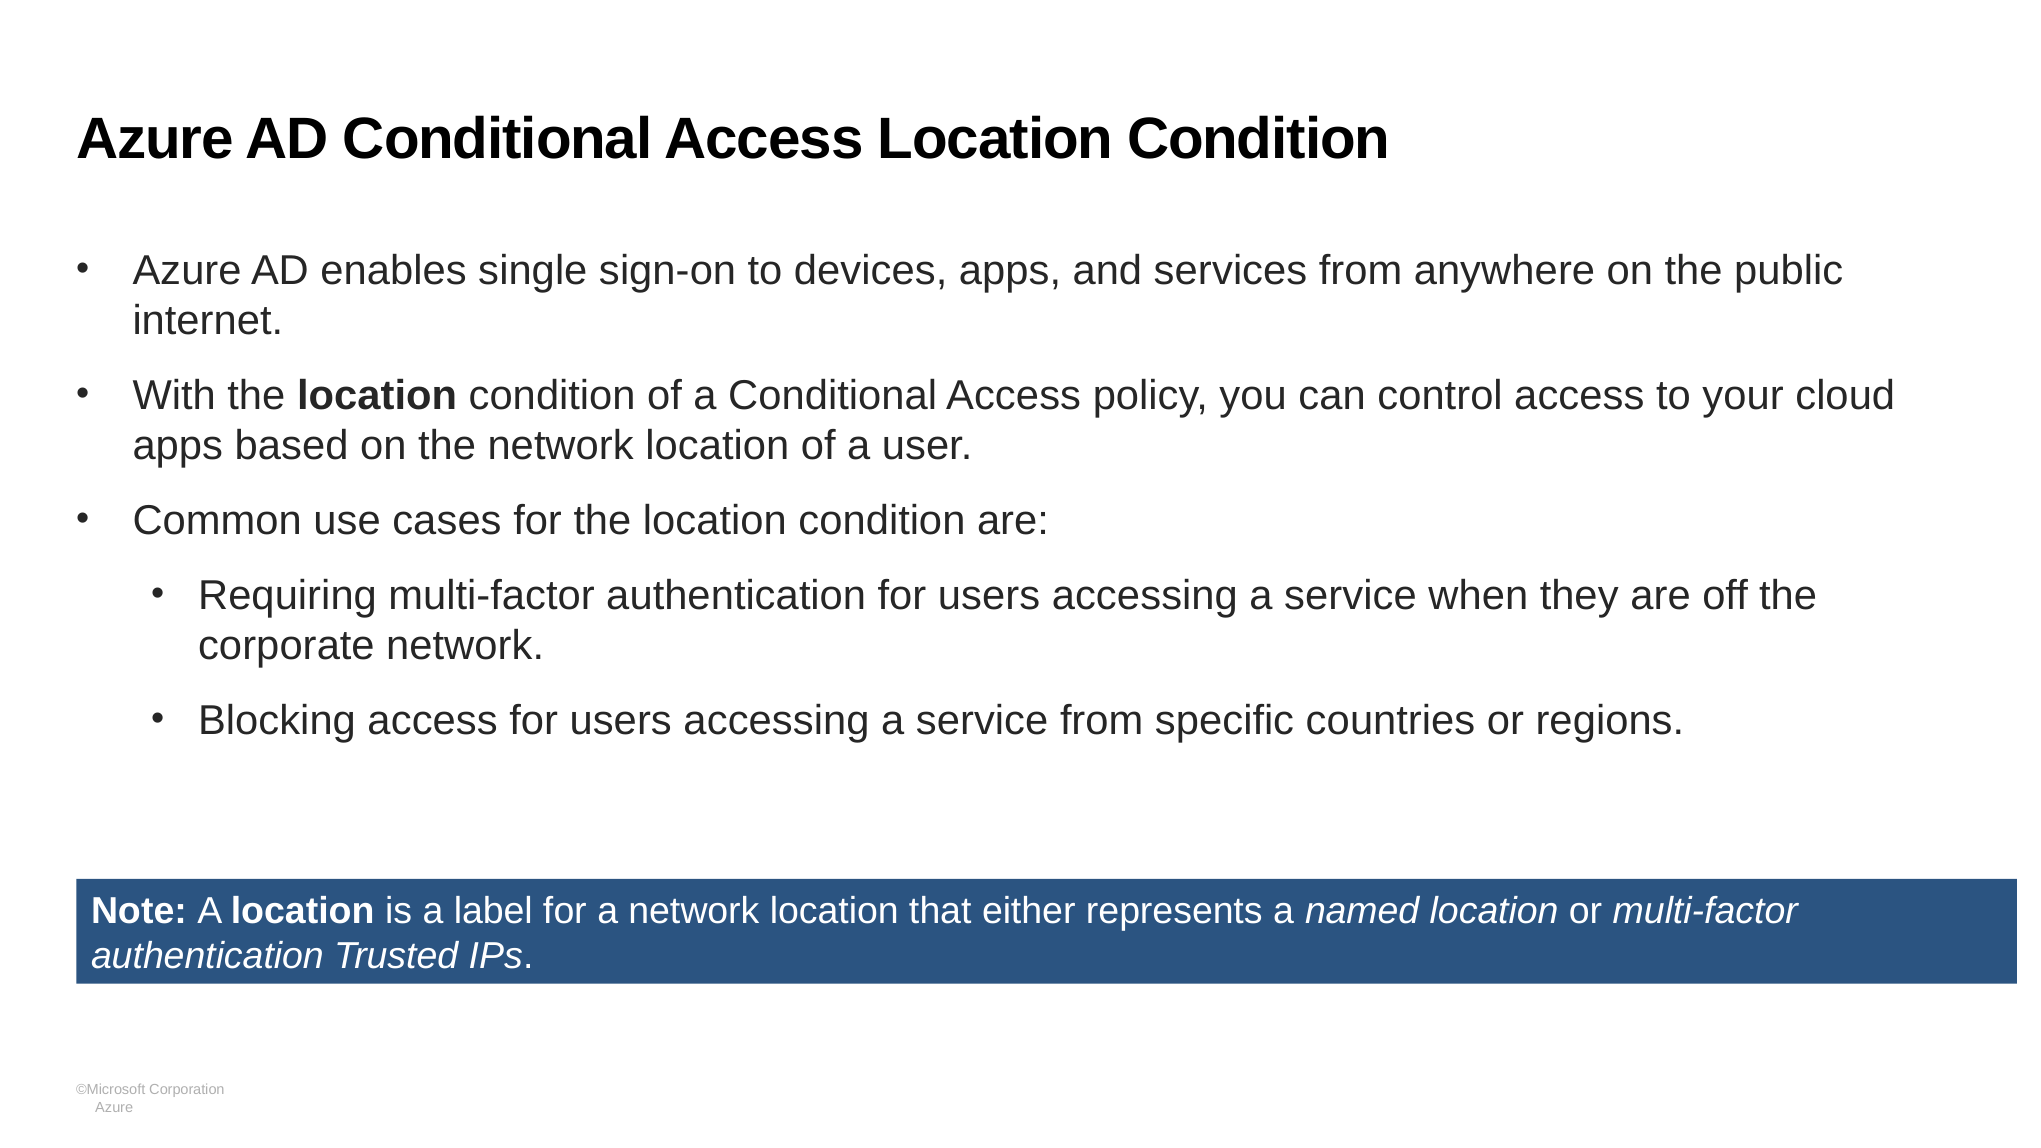

# Azure AD Conditional Access Location Condition
Azure AD enables single sign-on to devices, apps, and services from anywhere on the public internet.
With the location condition of a Conditional Access policy, you can control access to your cloud apps based on the network location of a user.
Common use cases for the location condition are:
Requiring multi-factor authentication for users accessing a service when they are off the corporate network.
Blocking access for users accessing a service from specific countries or regions.
Note: A location is a label for a network location that either represents a named location or multi-factor authentication Trusted IPs.